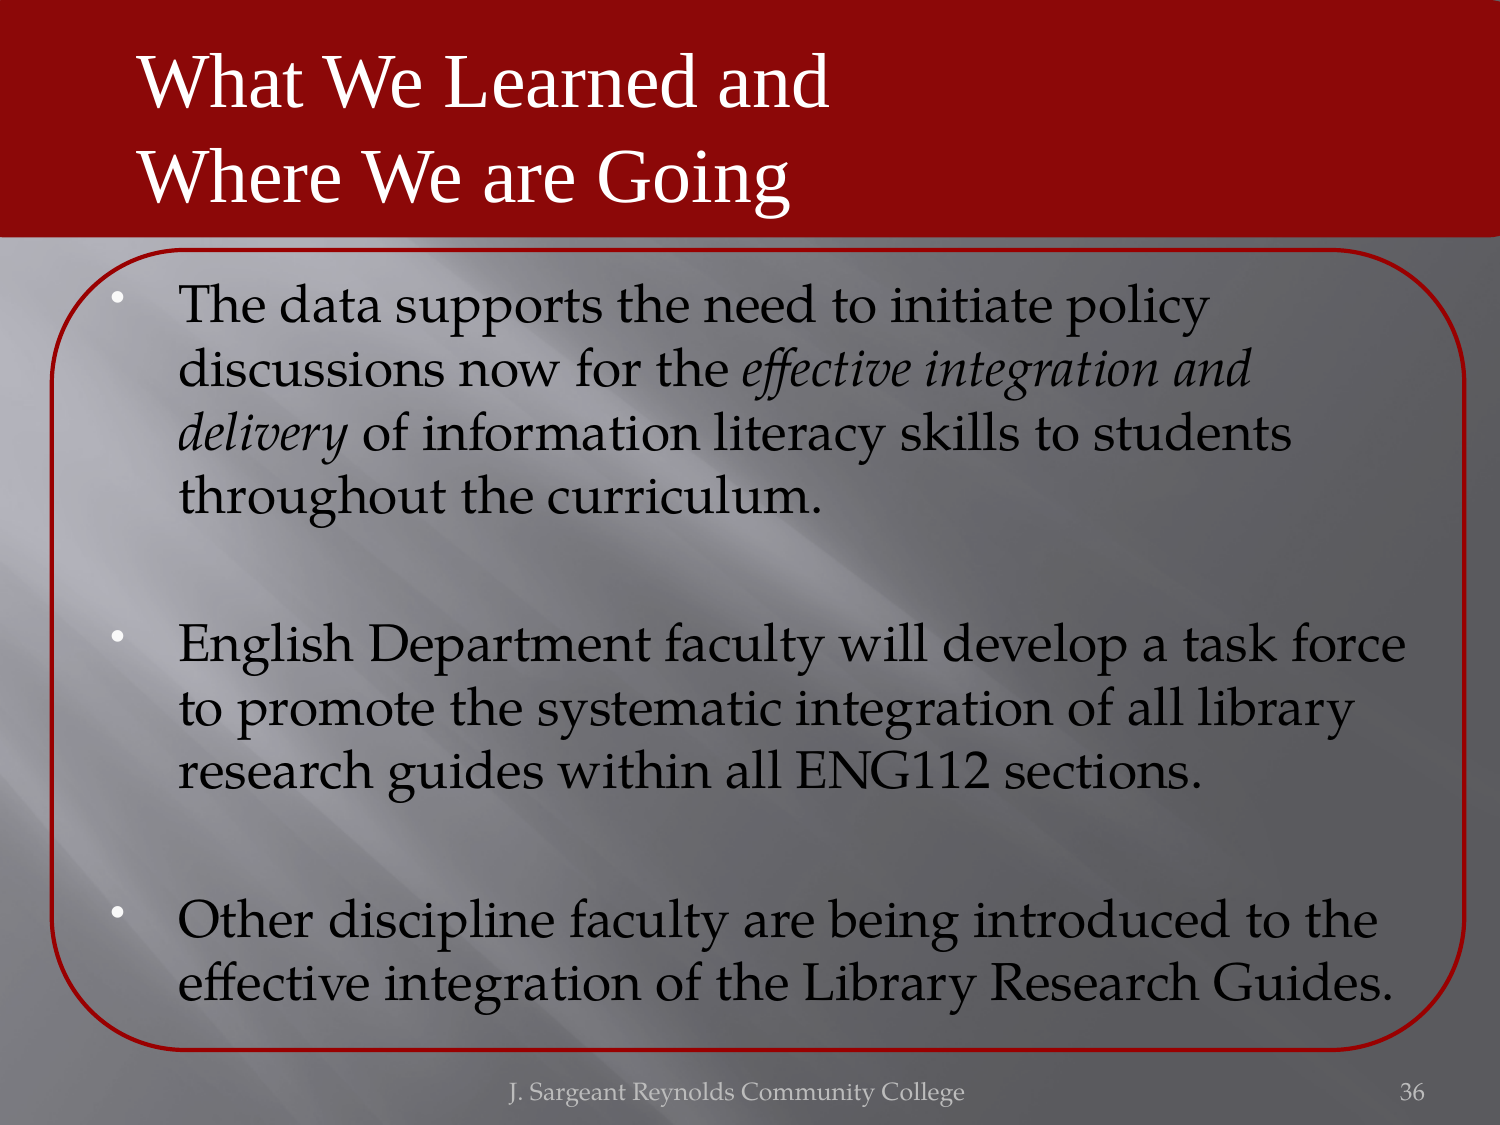

What We Learned and
	Where We are Going
# What We Learned and Where We are Going

The data supports the need to initiate policy discussions now for the effective integration and delivery of information literacy skills to students throughout the curriculum.

English Department faculty will develop a task force to promote the systematic integration of all library research guides within all ENG112 sections.

Other discipline faculty are being introduced to the effective integration of the Library Research Guides.

J. Sargeant Reynolds Community College
36